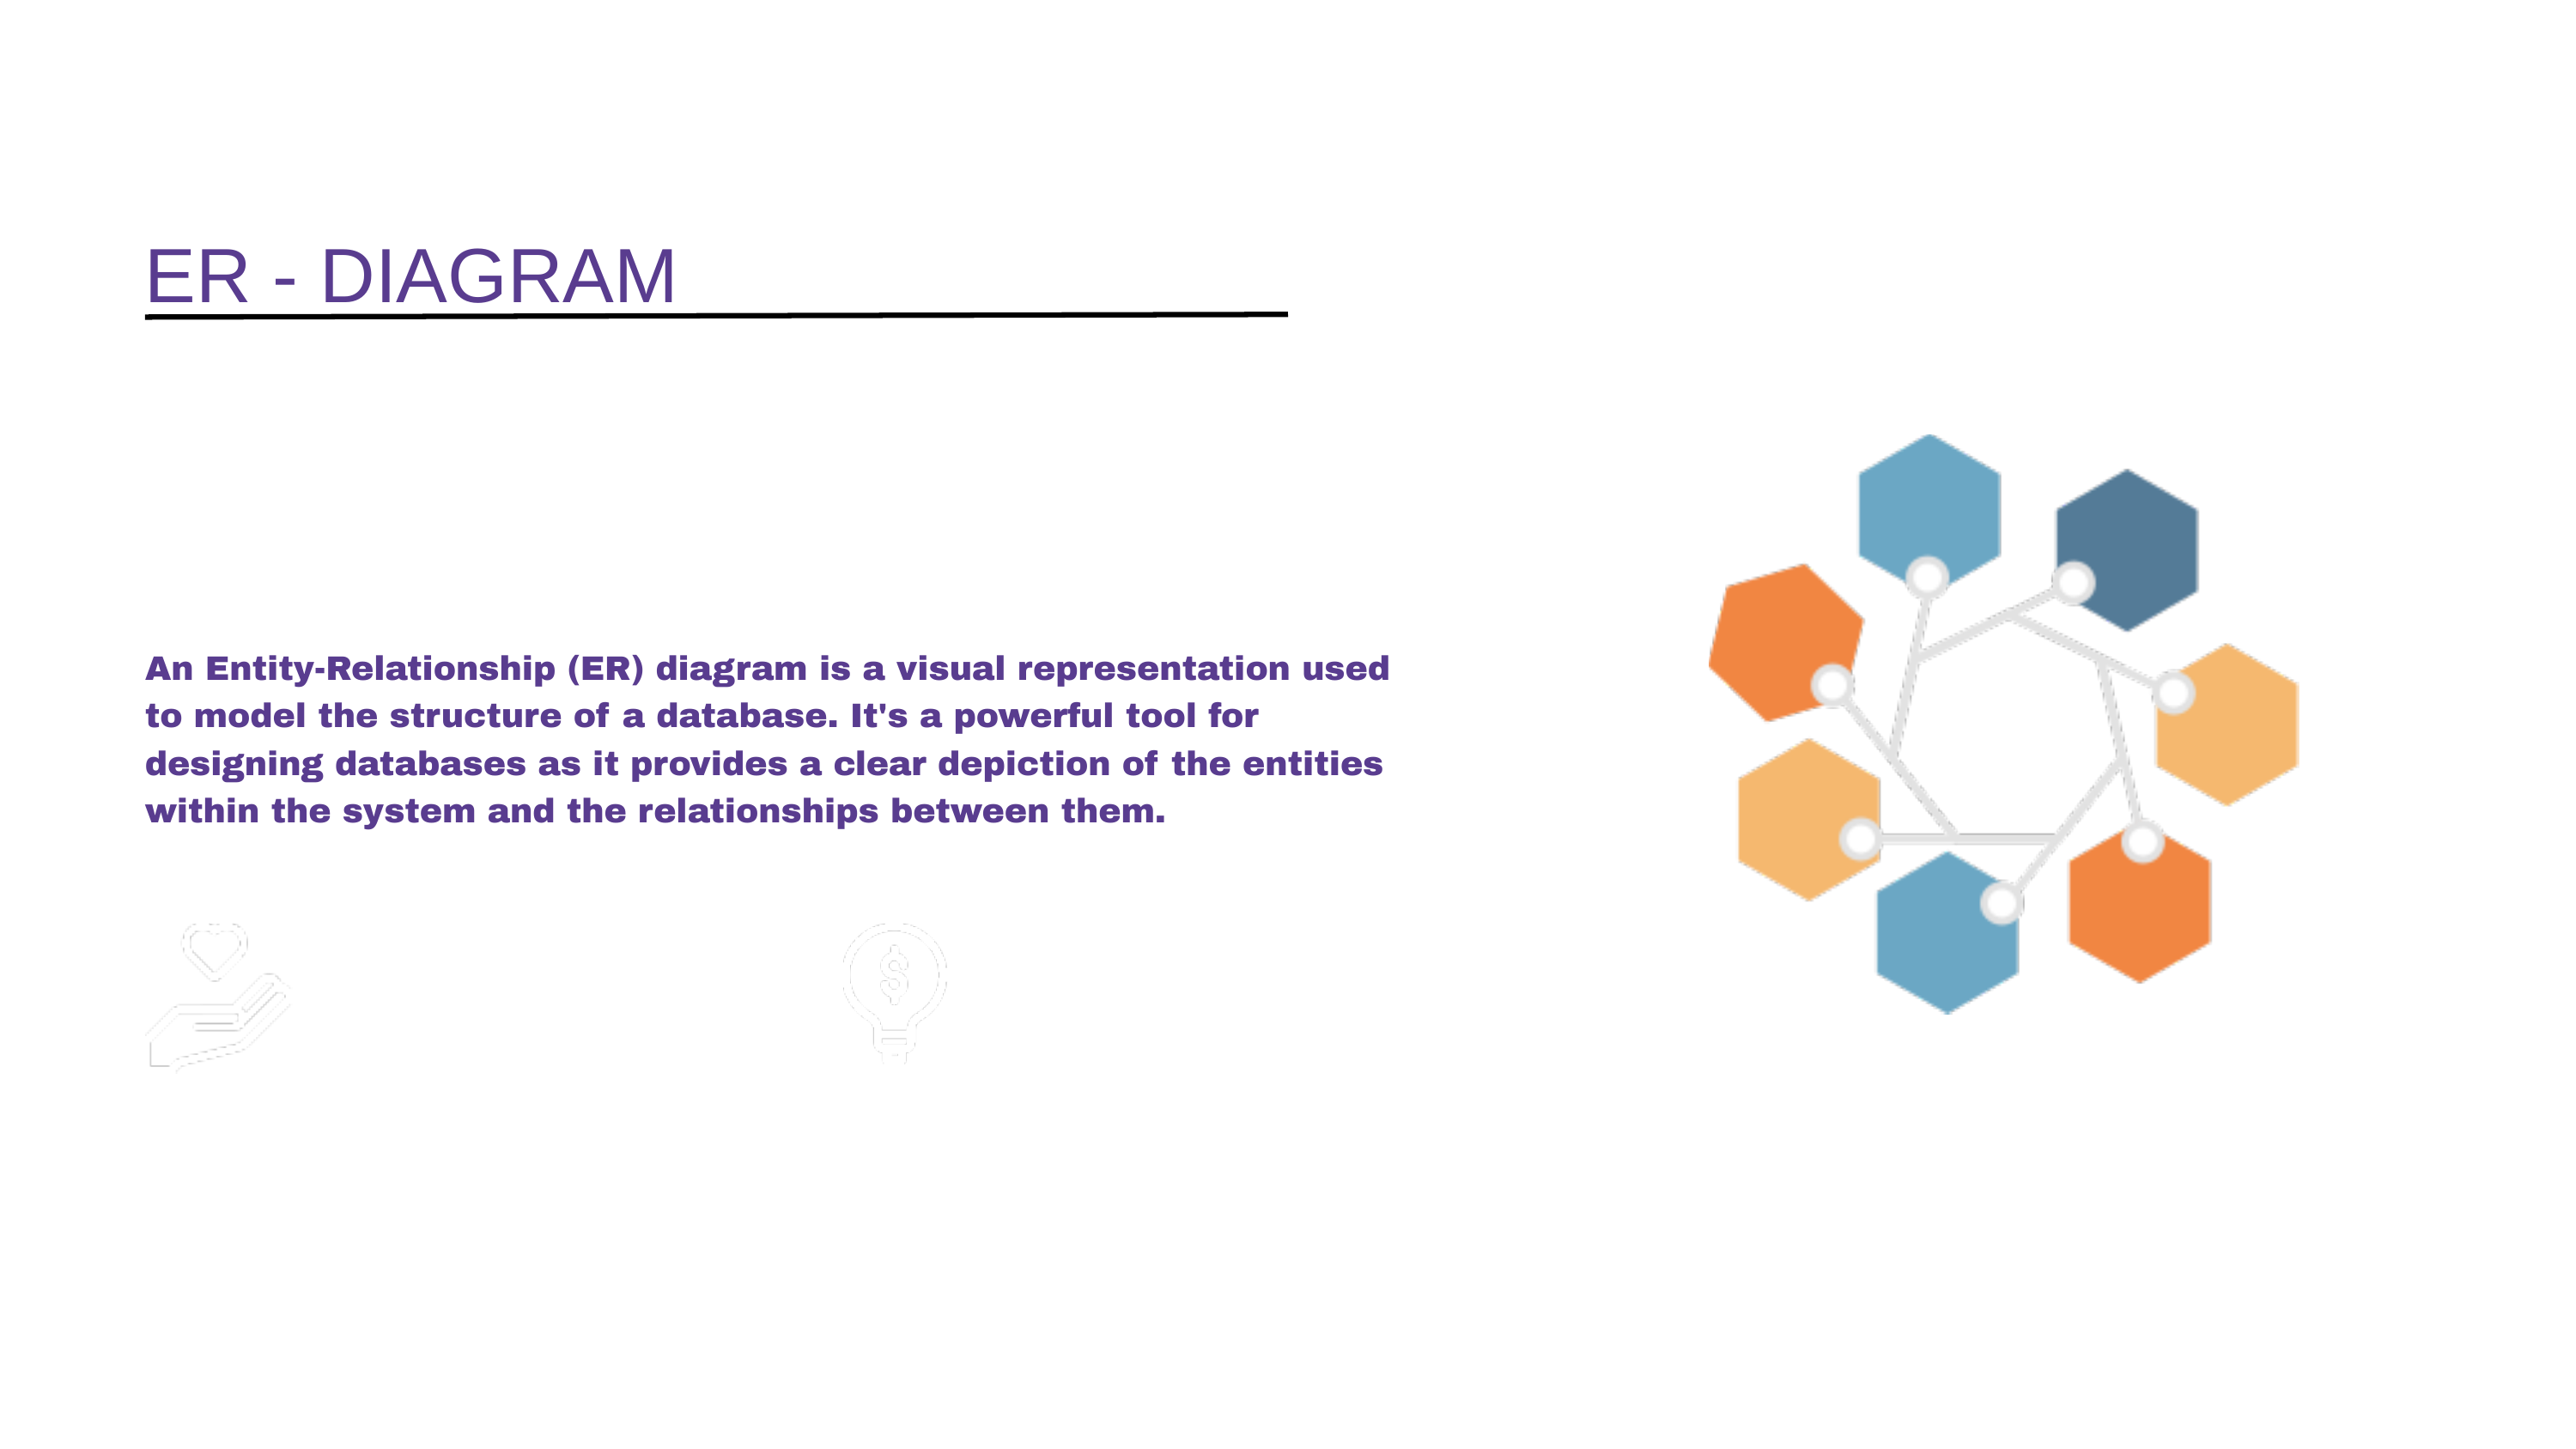

ER - DIAGRAM

An Entity-Relationship (ER) diagram is a visual representation used to model the structure of a database. It's a powerful tool for designing databases as it provides a clear depiction of the entities within the system and the relationships between them.